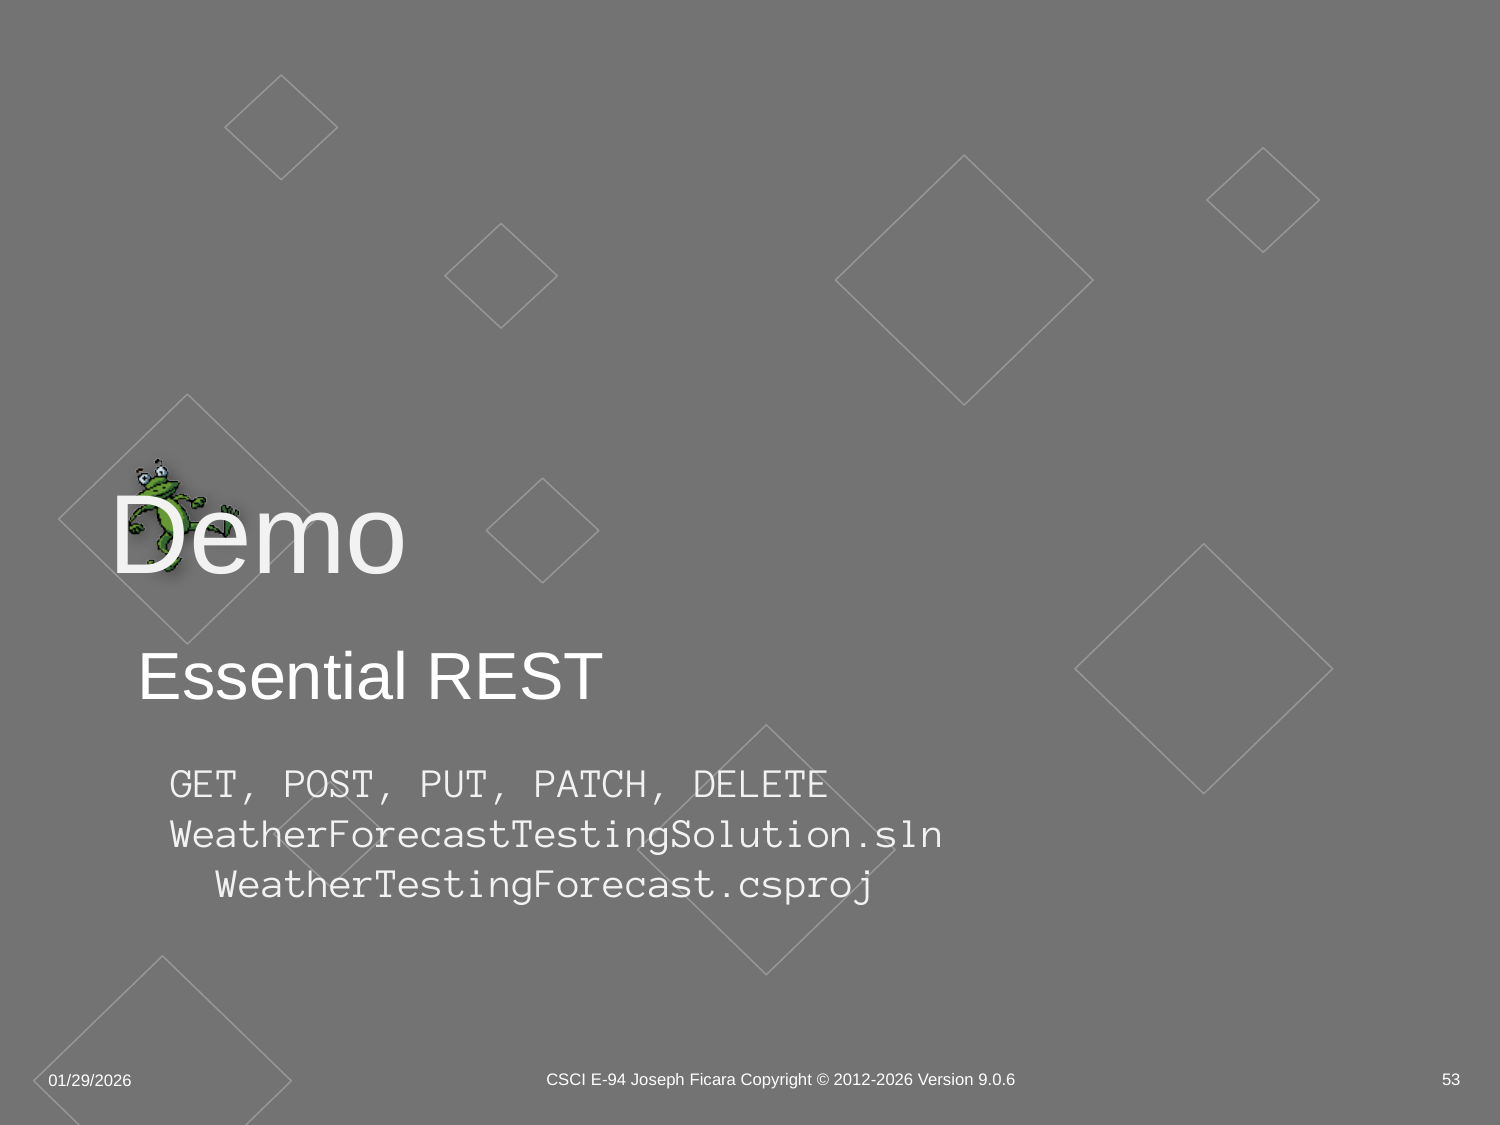

Essential REST
GET, POST, PUT, PATCH, DELETE WeatherForecastTestingSolution.sln
  WeatherTestingForecast.csproj
CSCI E-94 Joseph Ficara Copyright © 2012-2026 Version 9.0.6
53
01/29/2026